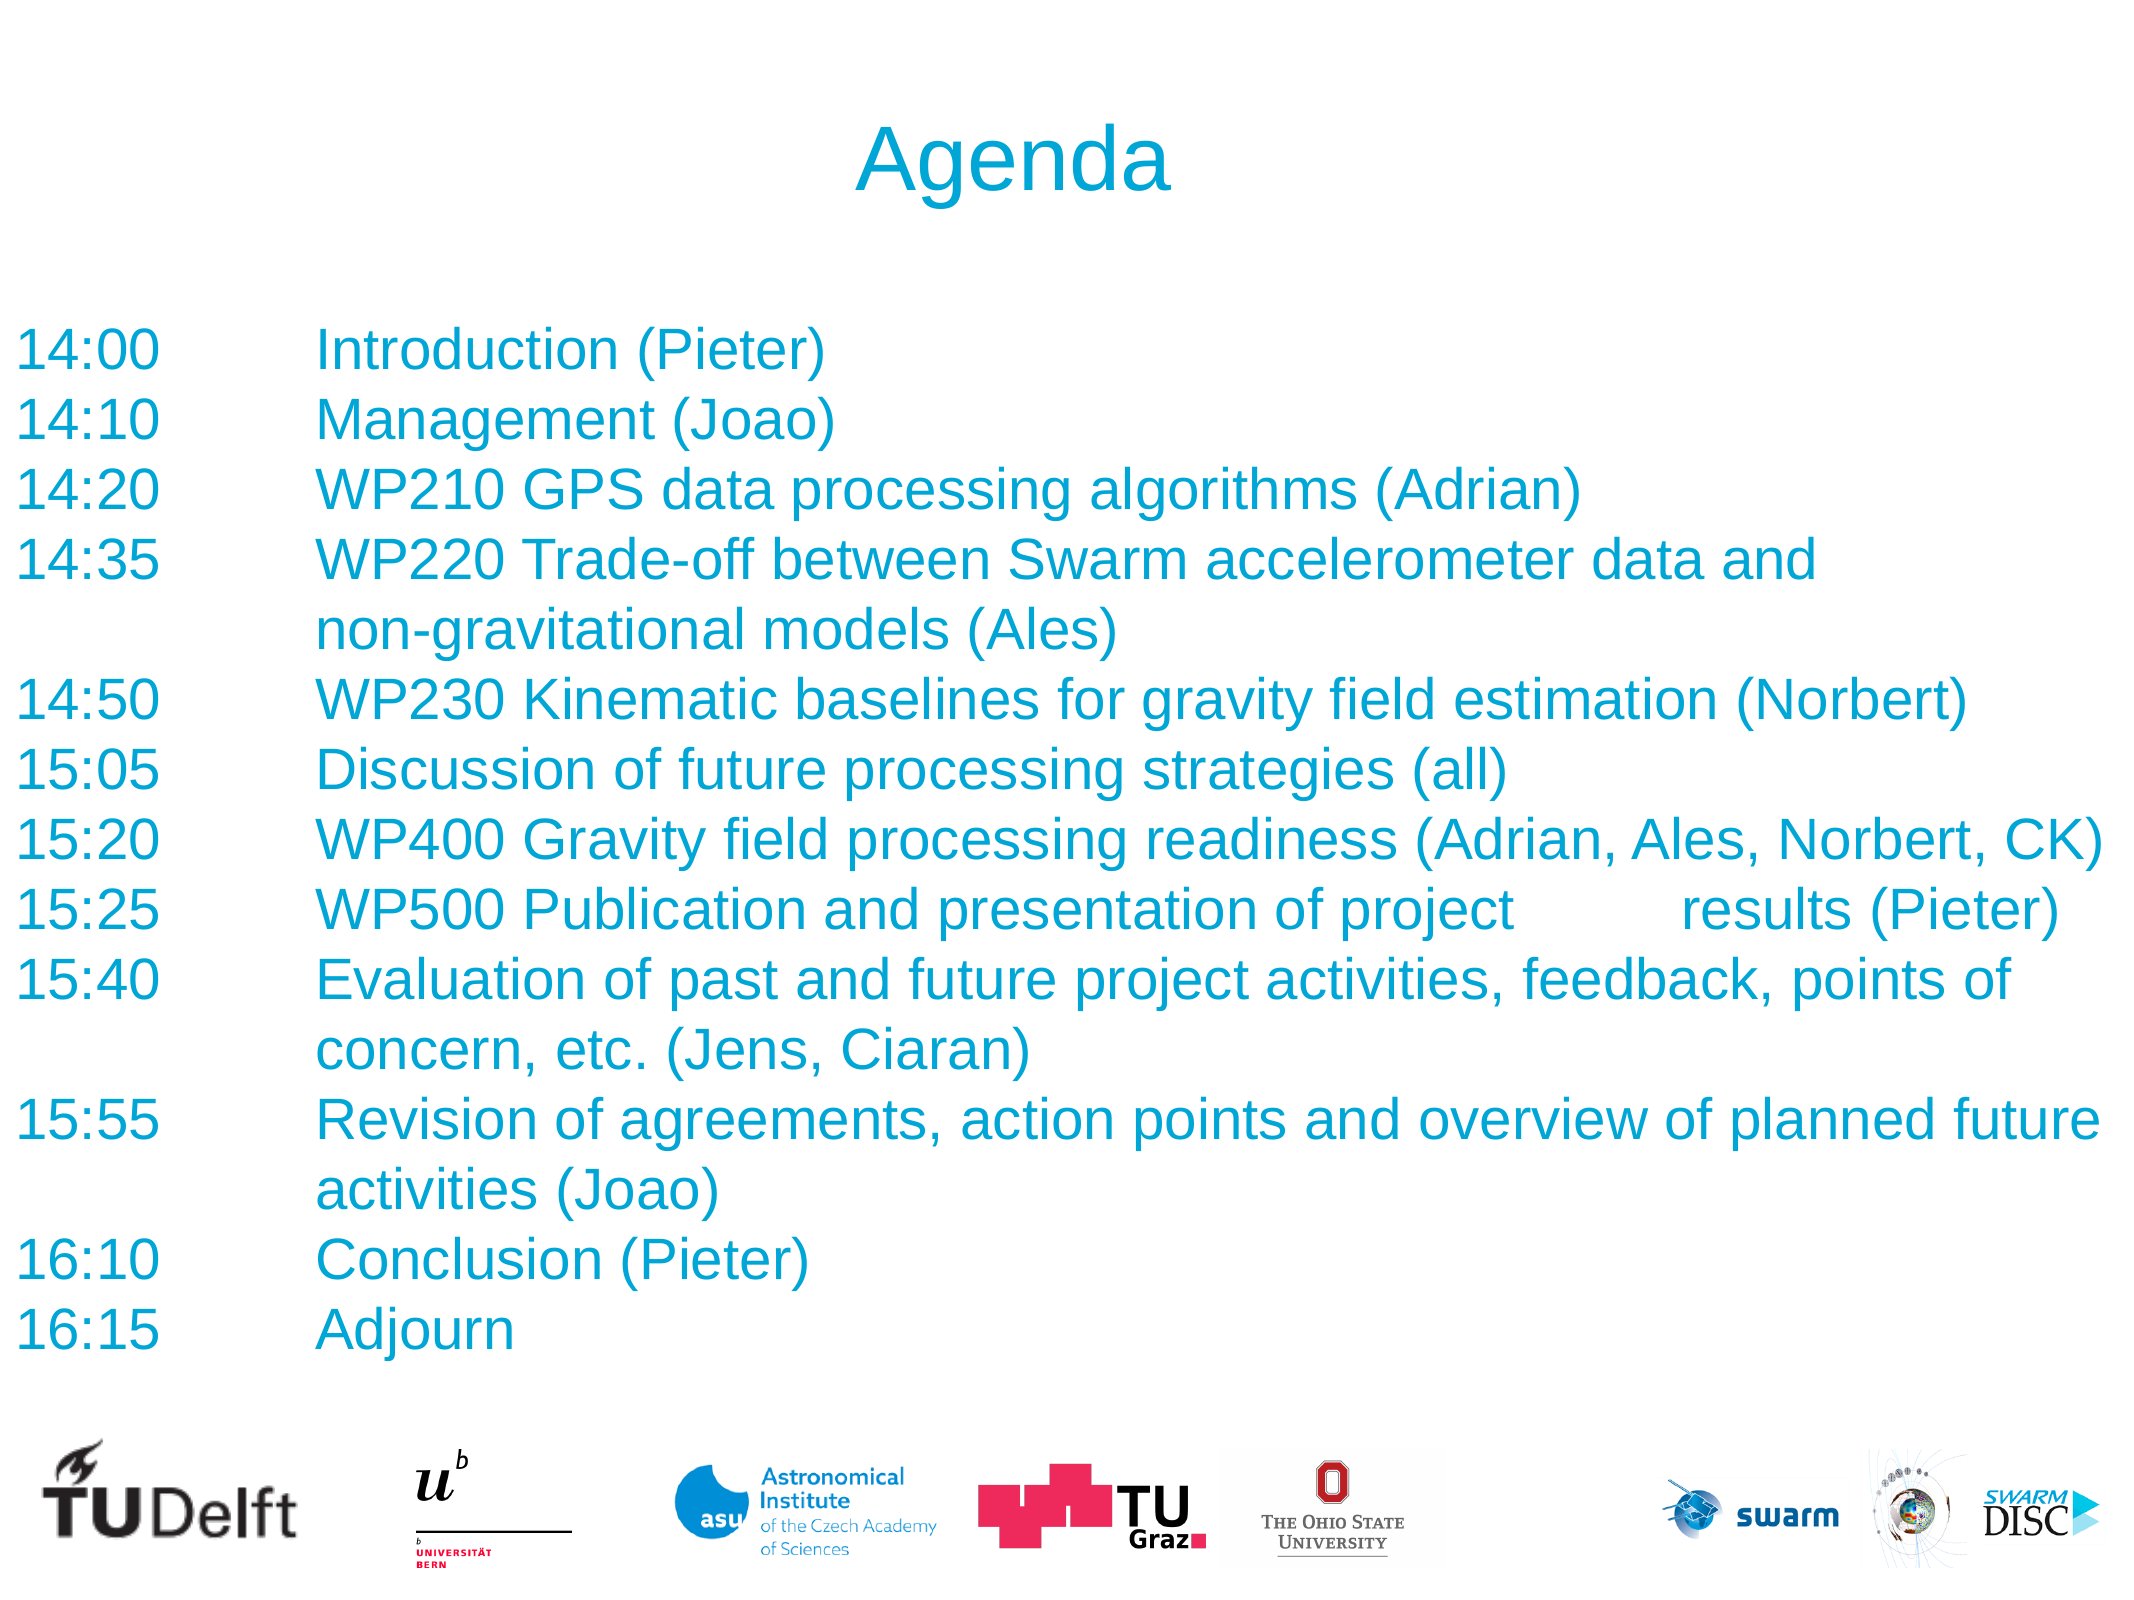

Agenda

14:00		Introduction (Pieter)
14:10 	Management (Joao)
14:20 	WP210 GPS data processing algorithms (Adrian)
14:35		WP220 Trade-off between Swarm accelerometer data and
		non-gravitational models (Ales)
14:50		WP230 Kinematic baselines for gravity field estimation (Norbert)
15:05		Discussion of future processing strategies (all)
15:20		WP400 Gravity field processing readiness (Adrian, Ales, Norbert, CK)
15:25		WP500 Publication and presentation of project	 results (Pieter)
15:40		Evaluation of past and future project activities, feedback, points of 			concern, etc. (Jens, Ciaran)
15:55		Revision of agreements, action points and overview of planned future 		activities (Joao)
16:10 	Conclusion (Pieter)
16:15		Adjourn